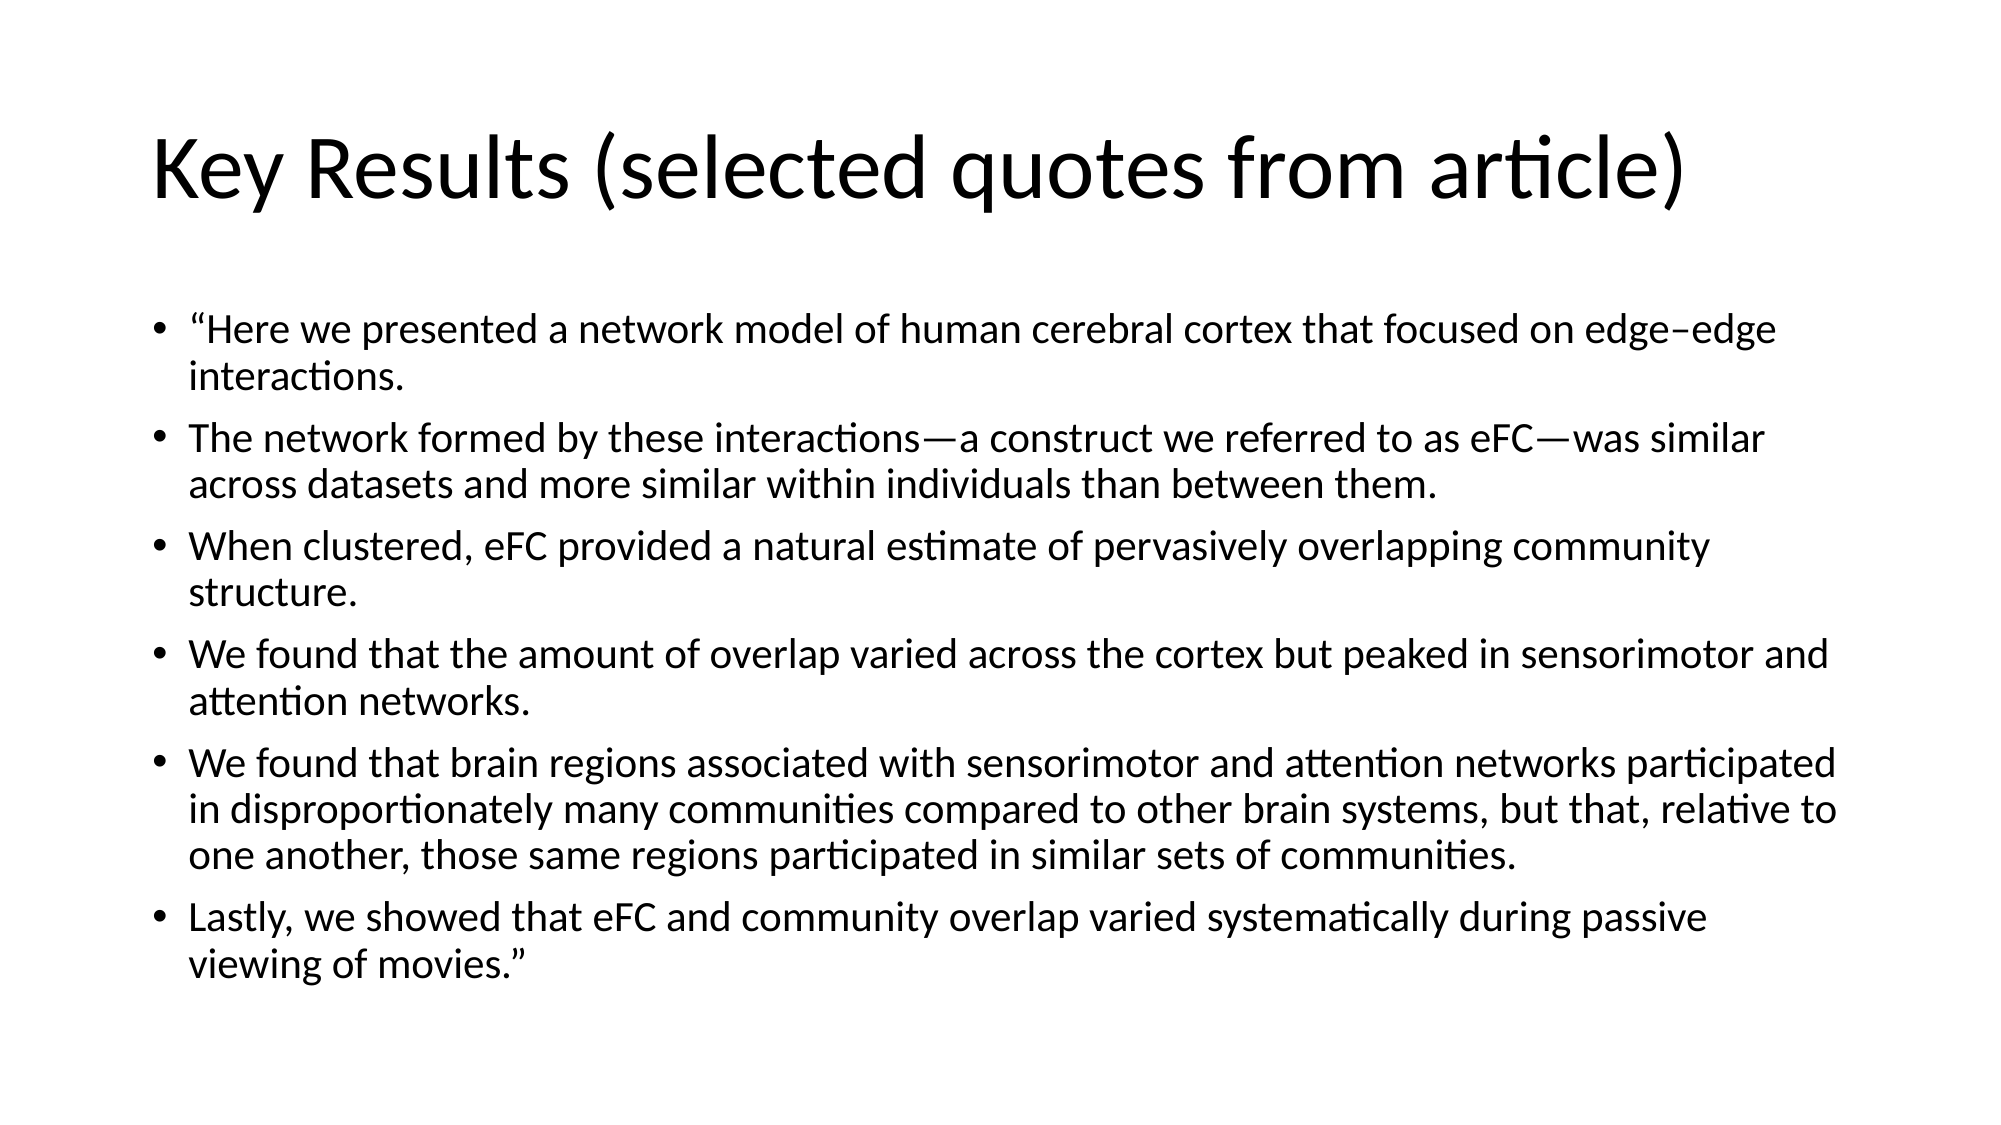

# Key Results (selected quotes from article)
“Here we presented a network model of human cerebral cortex that focused on edge–edge interactions.
The network formed by these interactions—a construct we referred to as eFC—was similar across datasets and more similar within individuals than between them.
When clustered, eFC provided a natural estimate of pervasively overlapping community structure.
We found that the amount of overlap varied across the cortex but peaked in sensorimotor and attention networks.
We found that brain regions associated with sensorimotor and attention networks participated in disproportionately many communities compared to other brain systems, but that, relative to one another, those same regions participated in similar sets of communities.
Lastly, we showed that eFC and community overlap varied systematically during passive viewing of movies.”